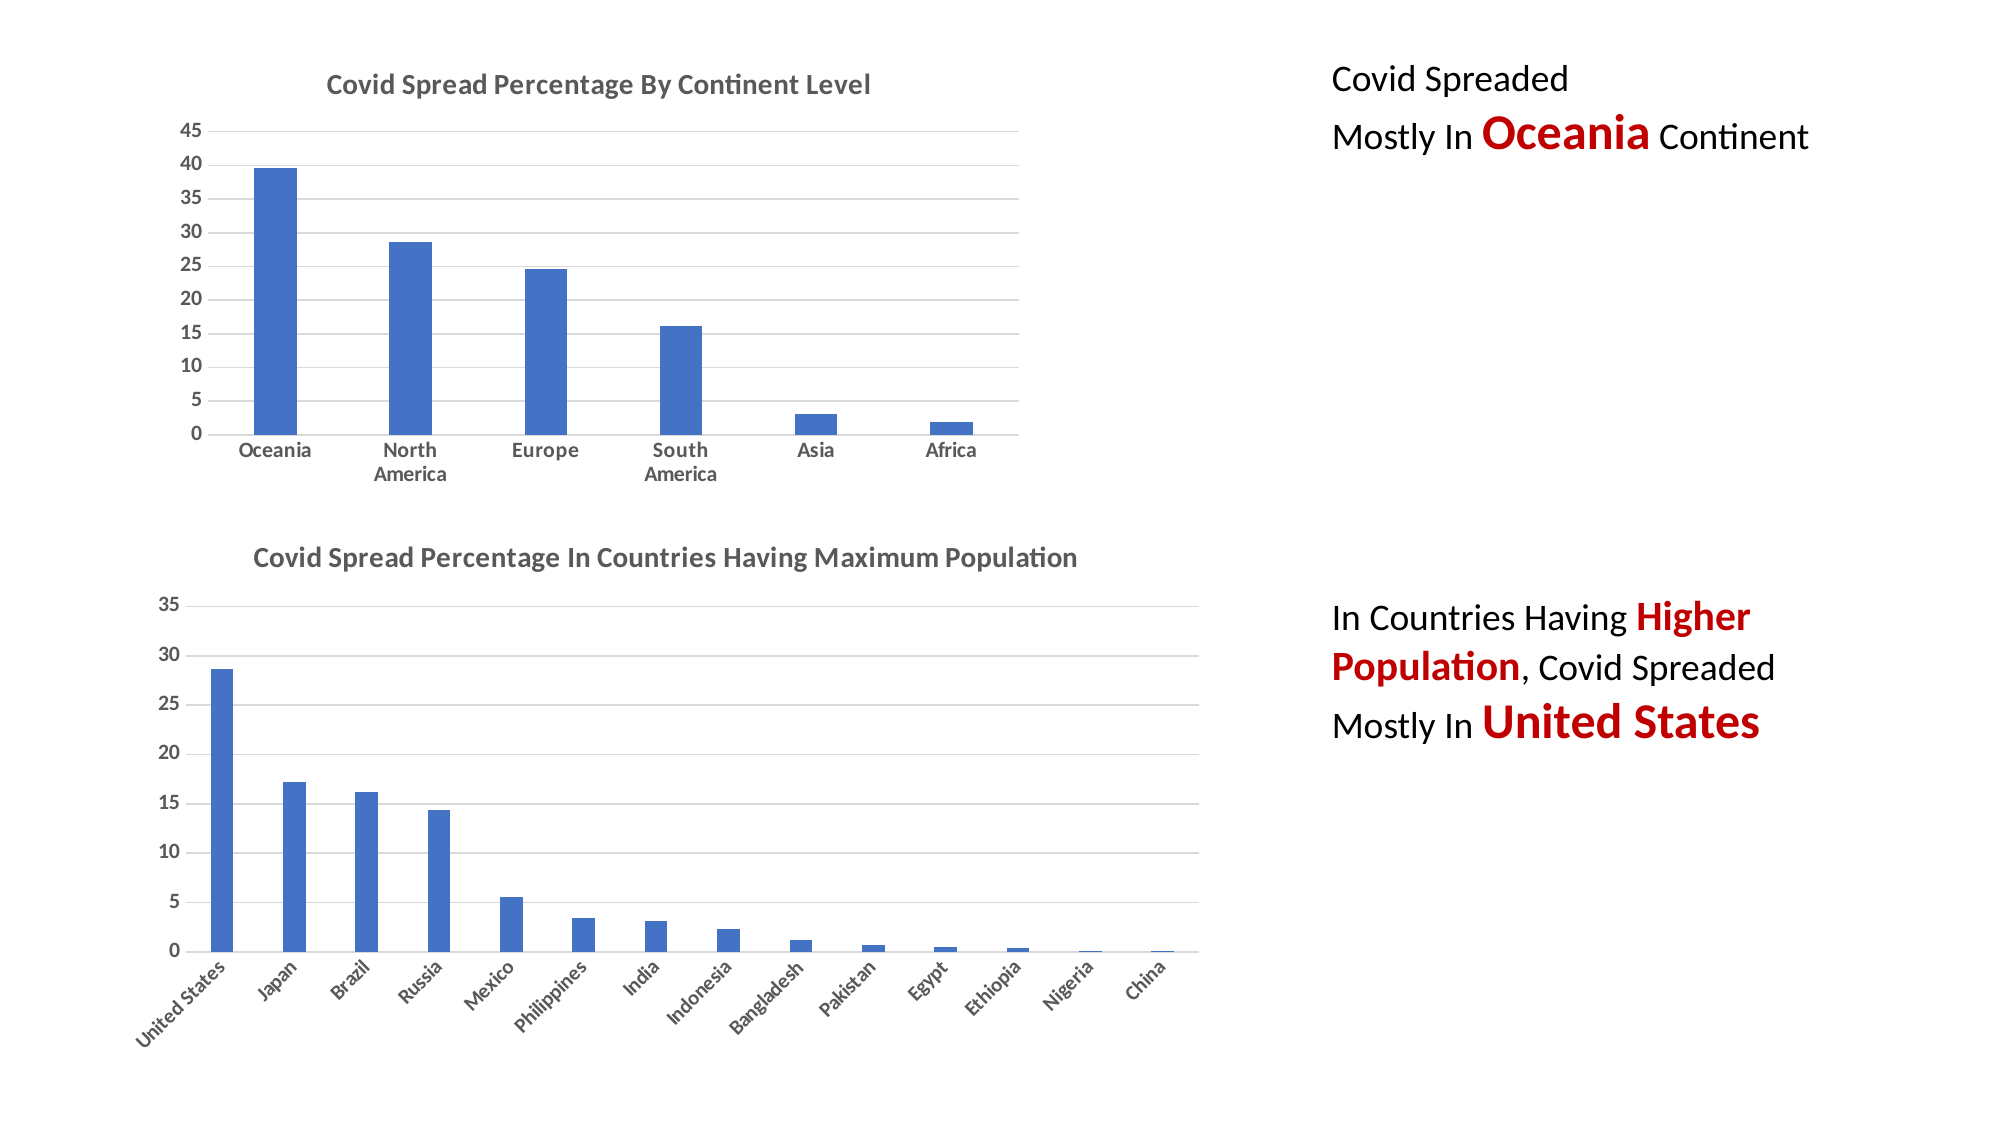

### Chart: Covid Spread Percentage By Continent Level

| Category | Spread_Percentage |
|---|---|
| Oceania | 39.5283 |
| North America | 28.6507 |
| Europe | 24.6046 |
| South America | 16.1898 |
| Asia | 3.1282 |
| Africa | 1.8838 |
Covid Spreaded
Mostly In Oceania Continent

### Chart: Covid Spread Percentage In Countries Having Maximum Population

| Category | Spread_Percentage |
|---|---|
| United States | 28.6507 |
| Japan | 17.2174 |
| Brazil | 16.1898 |
| Russia | 14.3461 |
| Mexico | 5.5964 |
| Philippines | 3.4763 |
| India | 3.1689 |
| Indonesia | 2.3522 |
| Bangladesh | 1.1975 |
| Pakistan | 0.6797 |
| Egypt | 0.4719 |
| Ethiopia | 0.4104 |
| Nigeria | 0.1244 |
| China | 0.0698 |
In Countries Having Higher Population, Covid Spreaded Mostly In United States